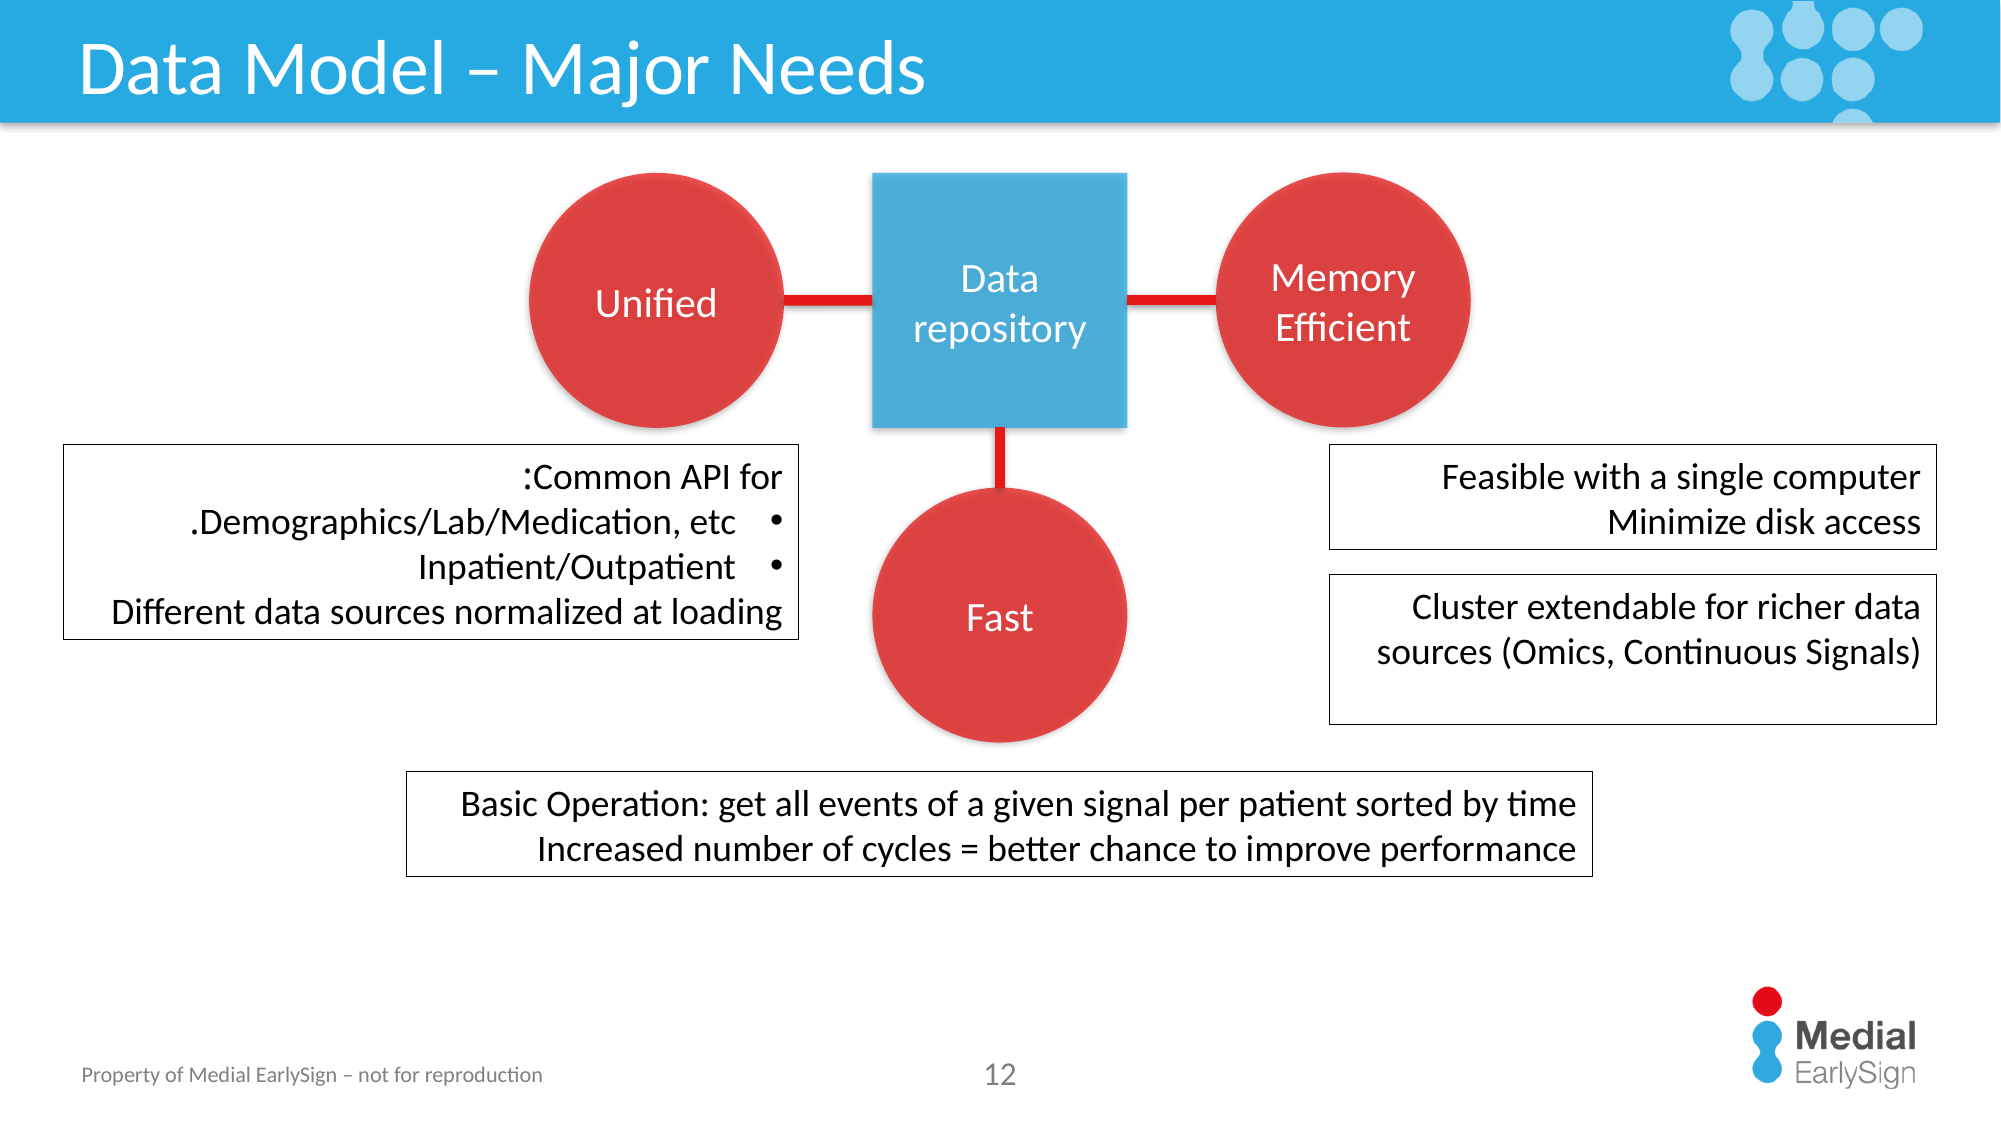

# Data Model – Major Needs
Memory Efficient
Unified
Data repository
Common API for:
Demographics/Lab/Medication, etc.
Inpatient/Outpatient
Different data sources normalized at loading
Feasible with a single computer
Minimize disk access
Fast
Cluster extendable for richer data sources (Omics, Continuous Signals)

Basic Operation: get all events of a given signal per patient sorted by time
Increased number of cycles = better chance to improve performance